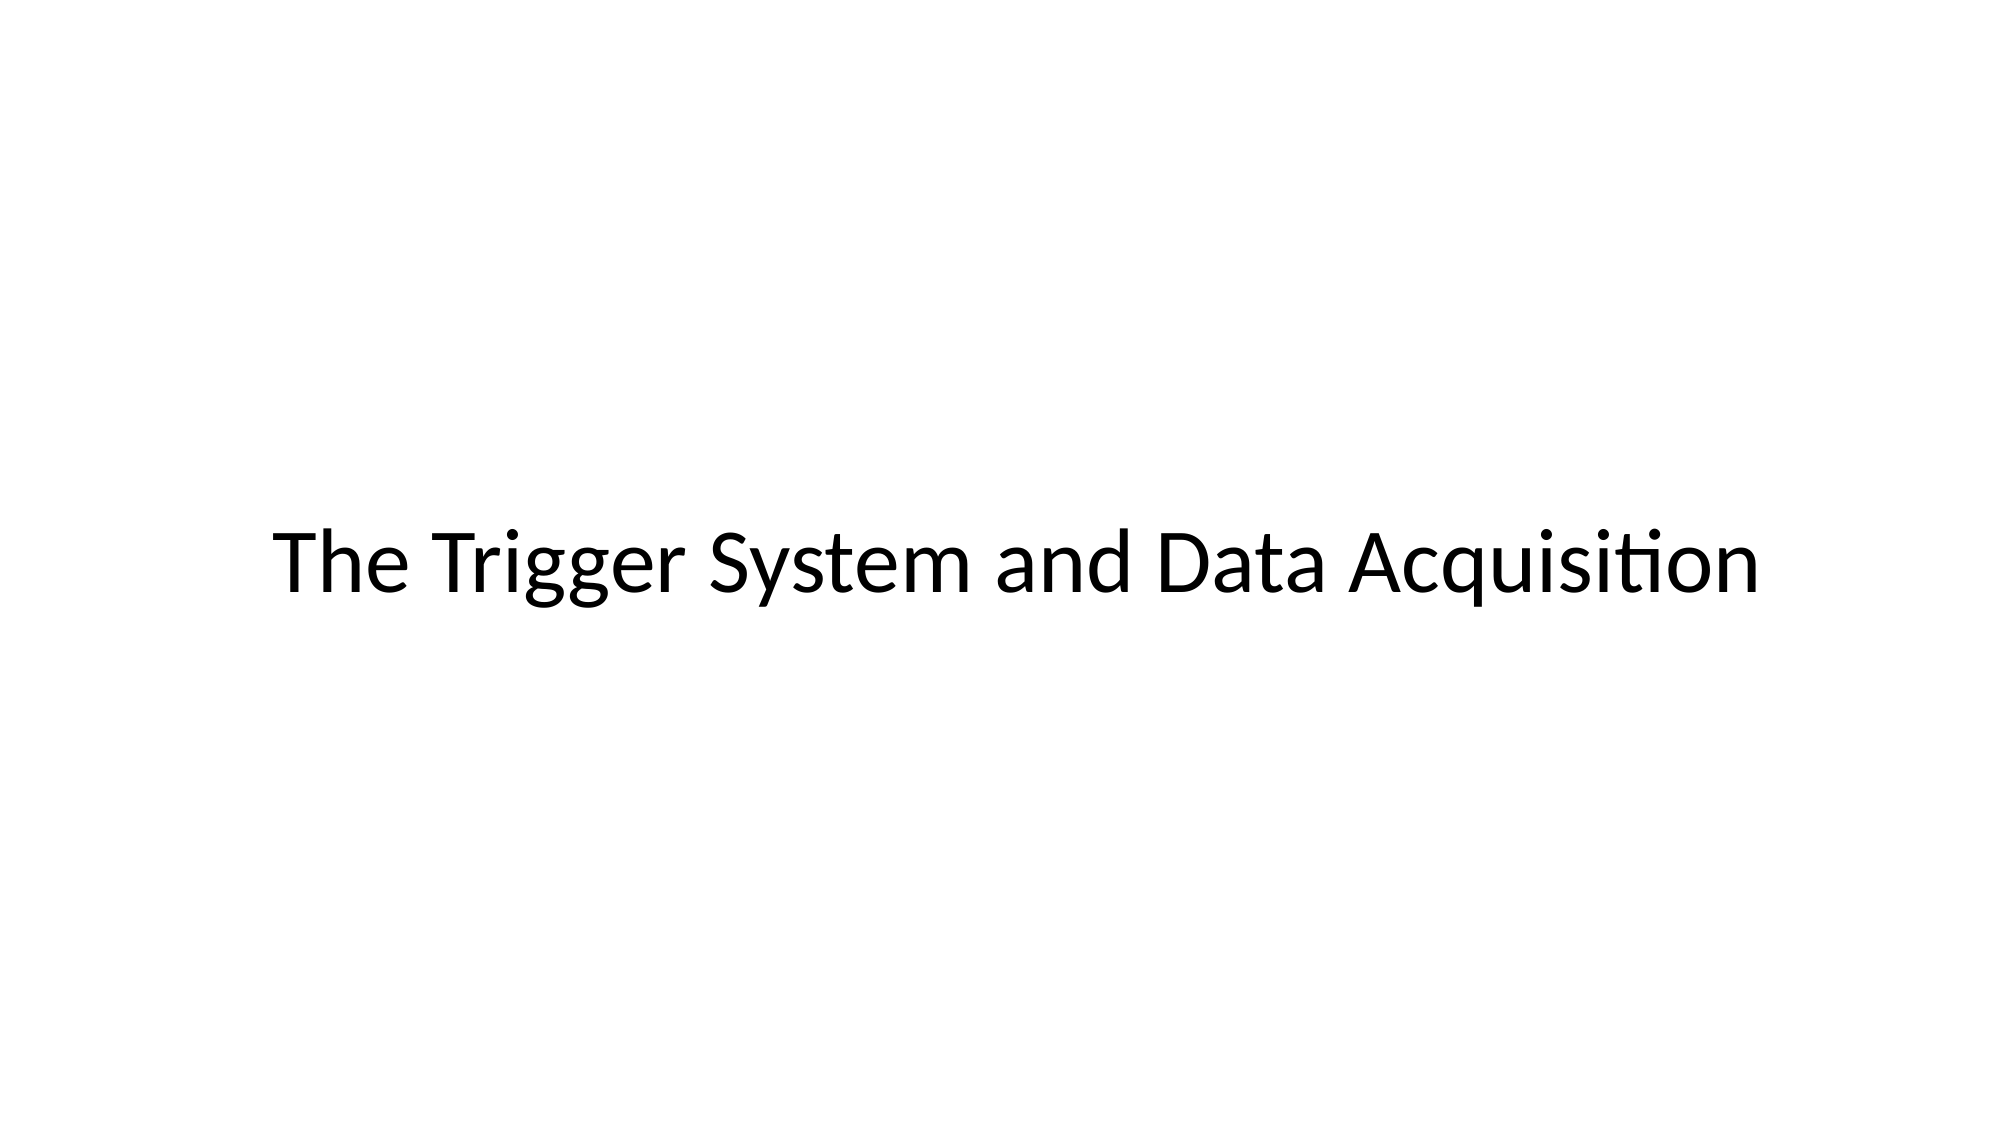

# The Trigger System and Data Acquisition